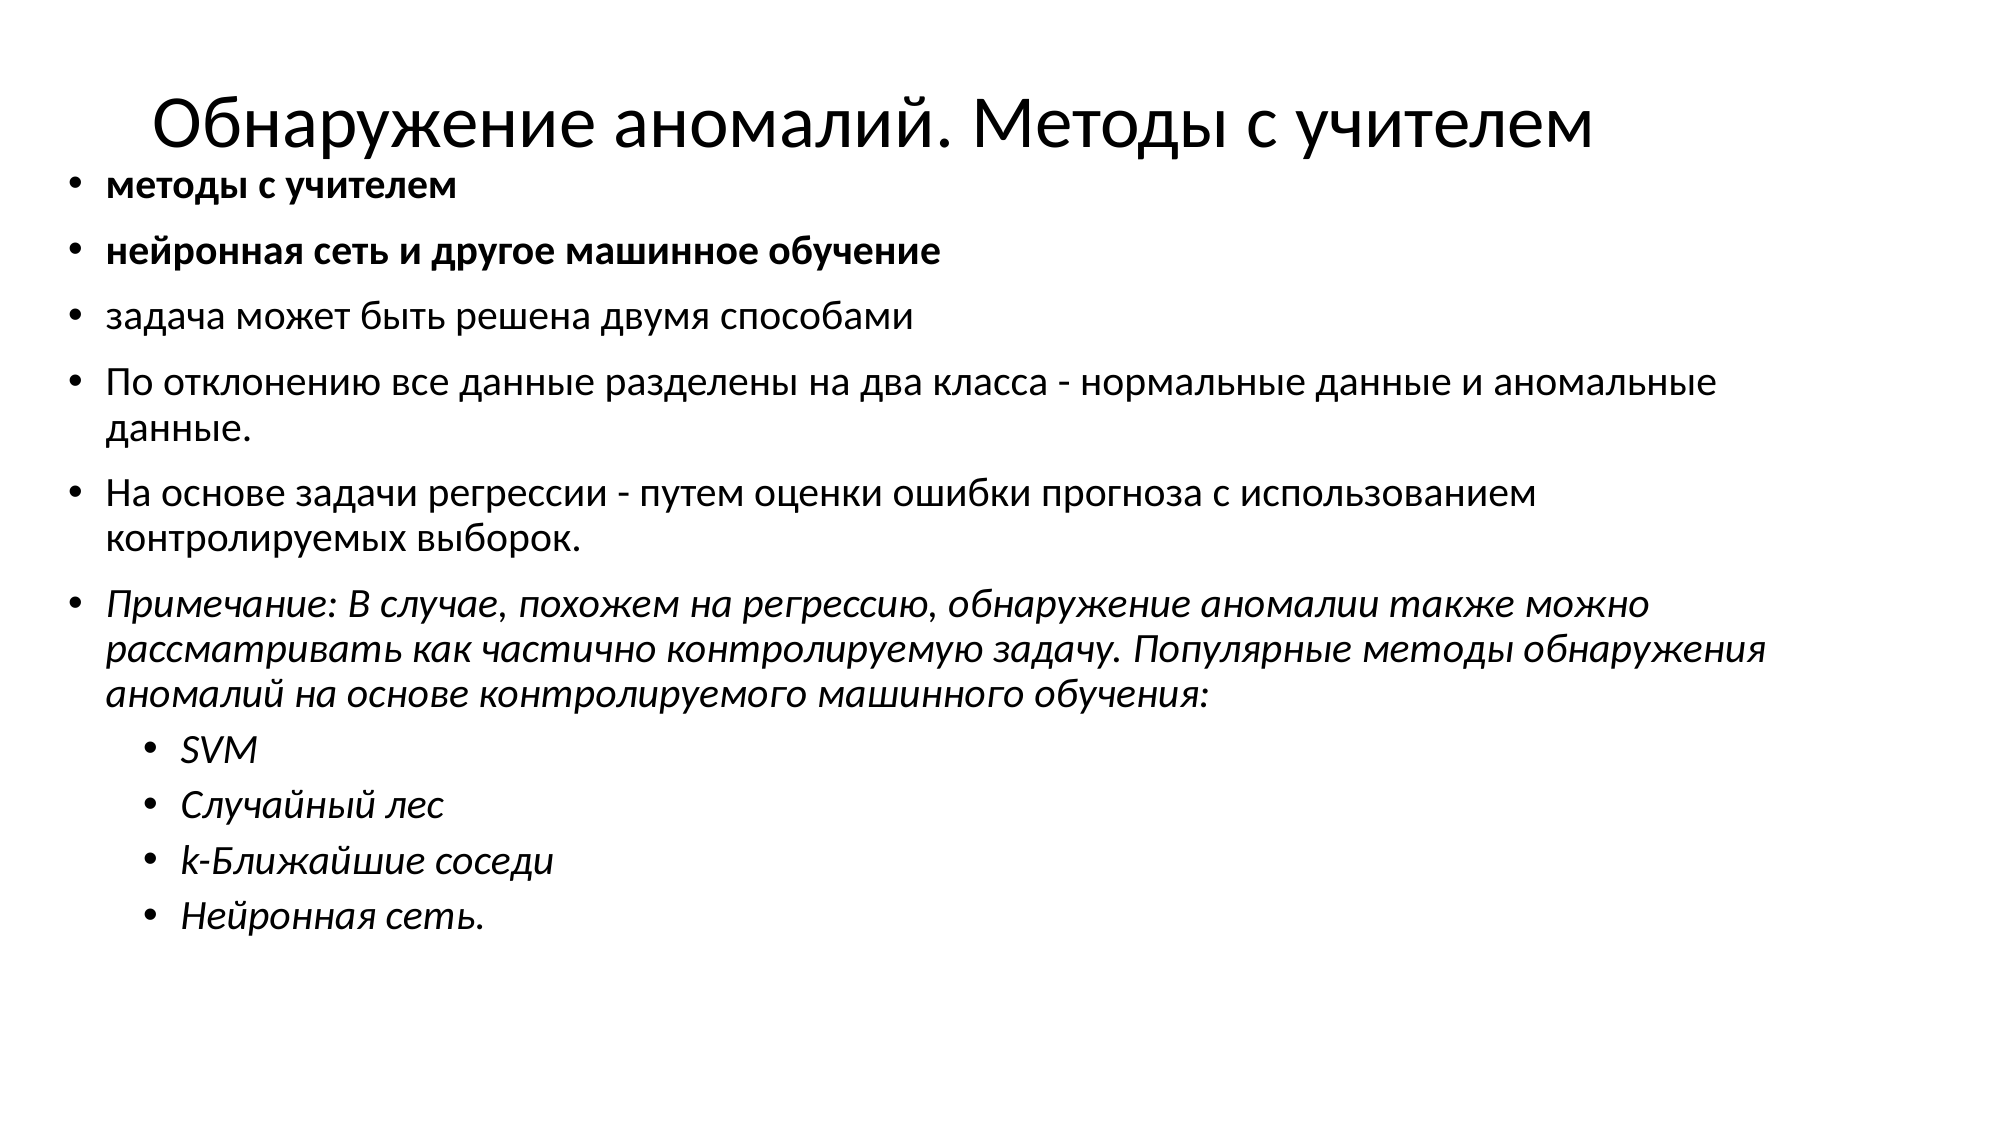

# Обнаружение аномалий. Методы с учителем
методы с учителем
нейронная сеть и другое машинное обучение
задача может быть решена двумя способами
По отклонению все данные разделены на два класса - нормальные данные и аномальные данные.
На основе задачи регрессии - путем оценки ошибки прогноза с использованием контролируемых выборок.
Примечание: В случае, похожем на регрессию, обнаружение аномалии также можно рассматривать как частично контролируемую задачу. Популярные методы обнаружения аномалий на основе контролируемого машинного обучения:
SVM
Случайный лес
k-Ближайшие соседи
Нейронная сеть.